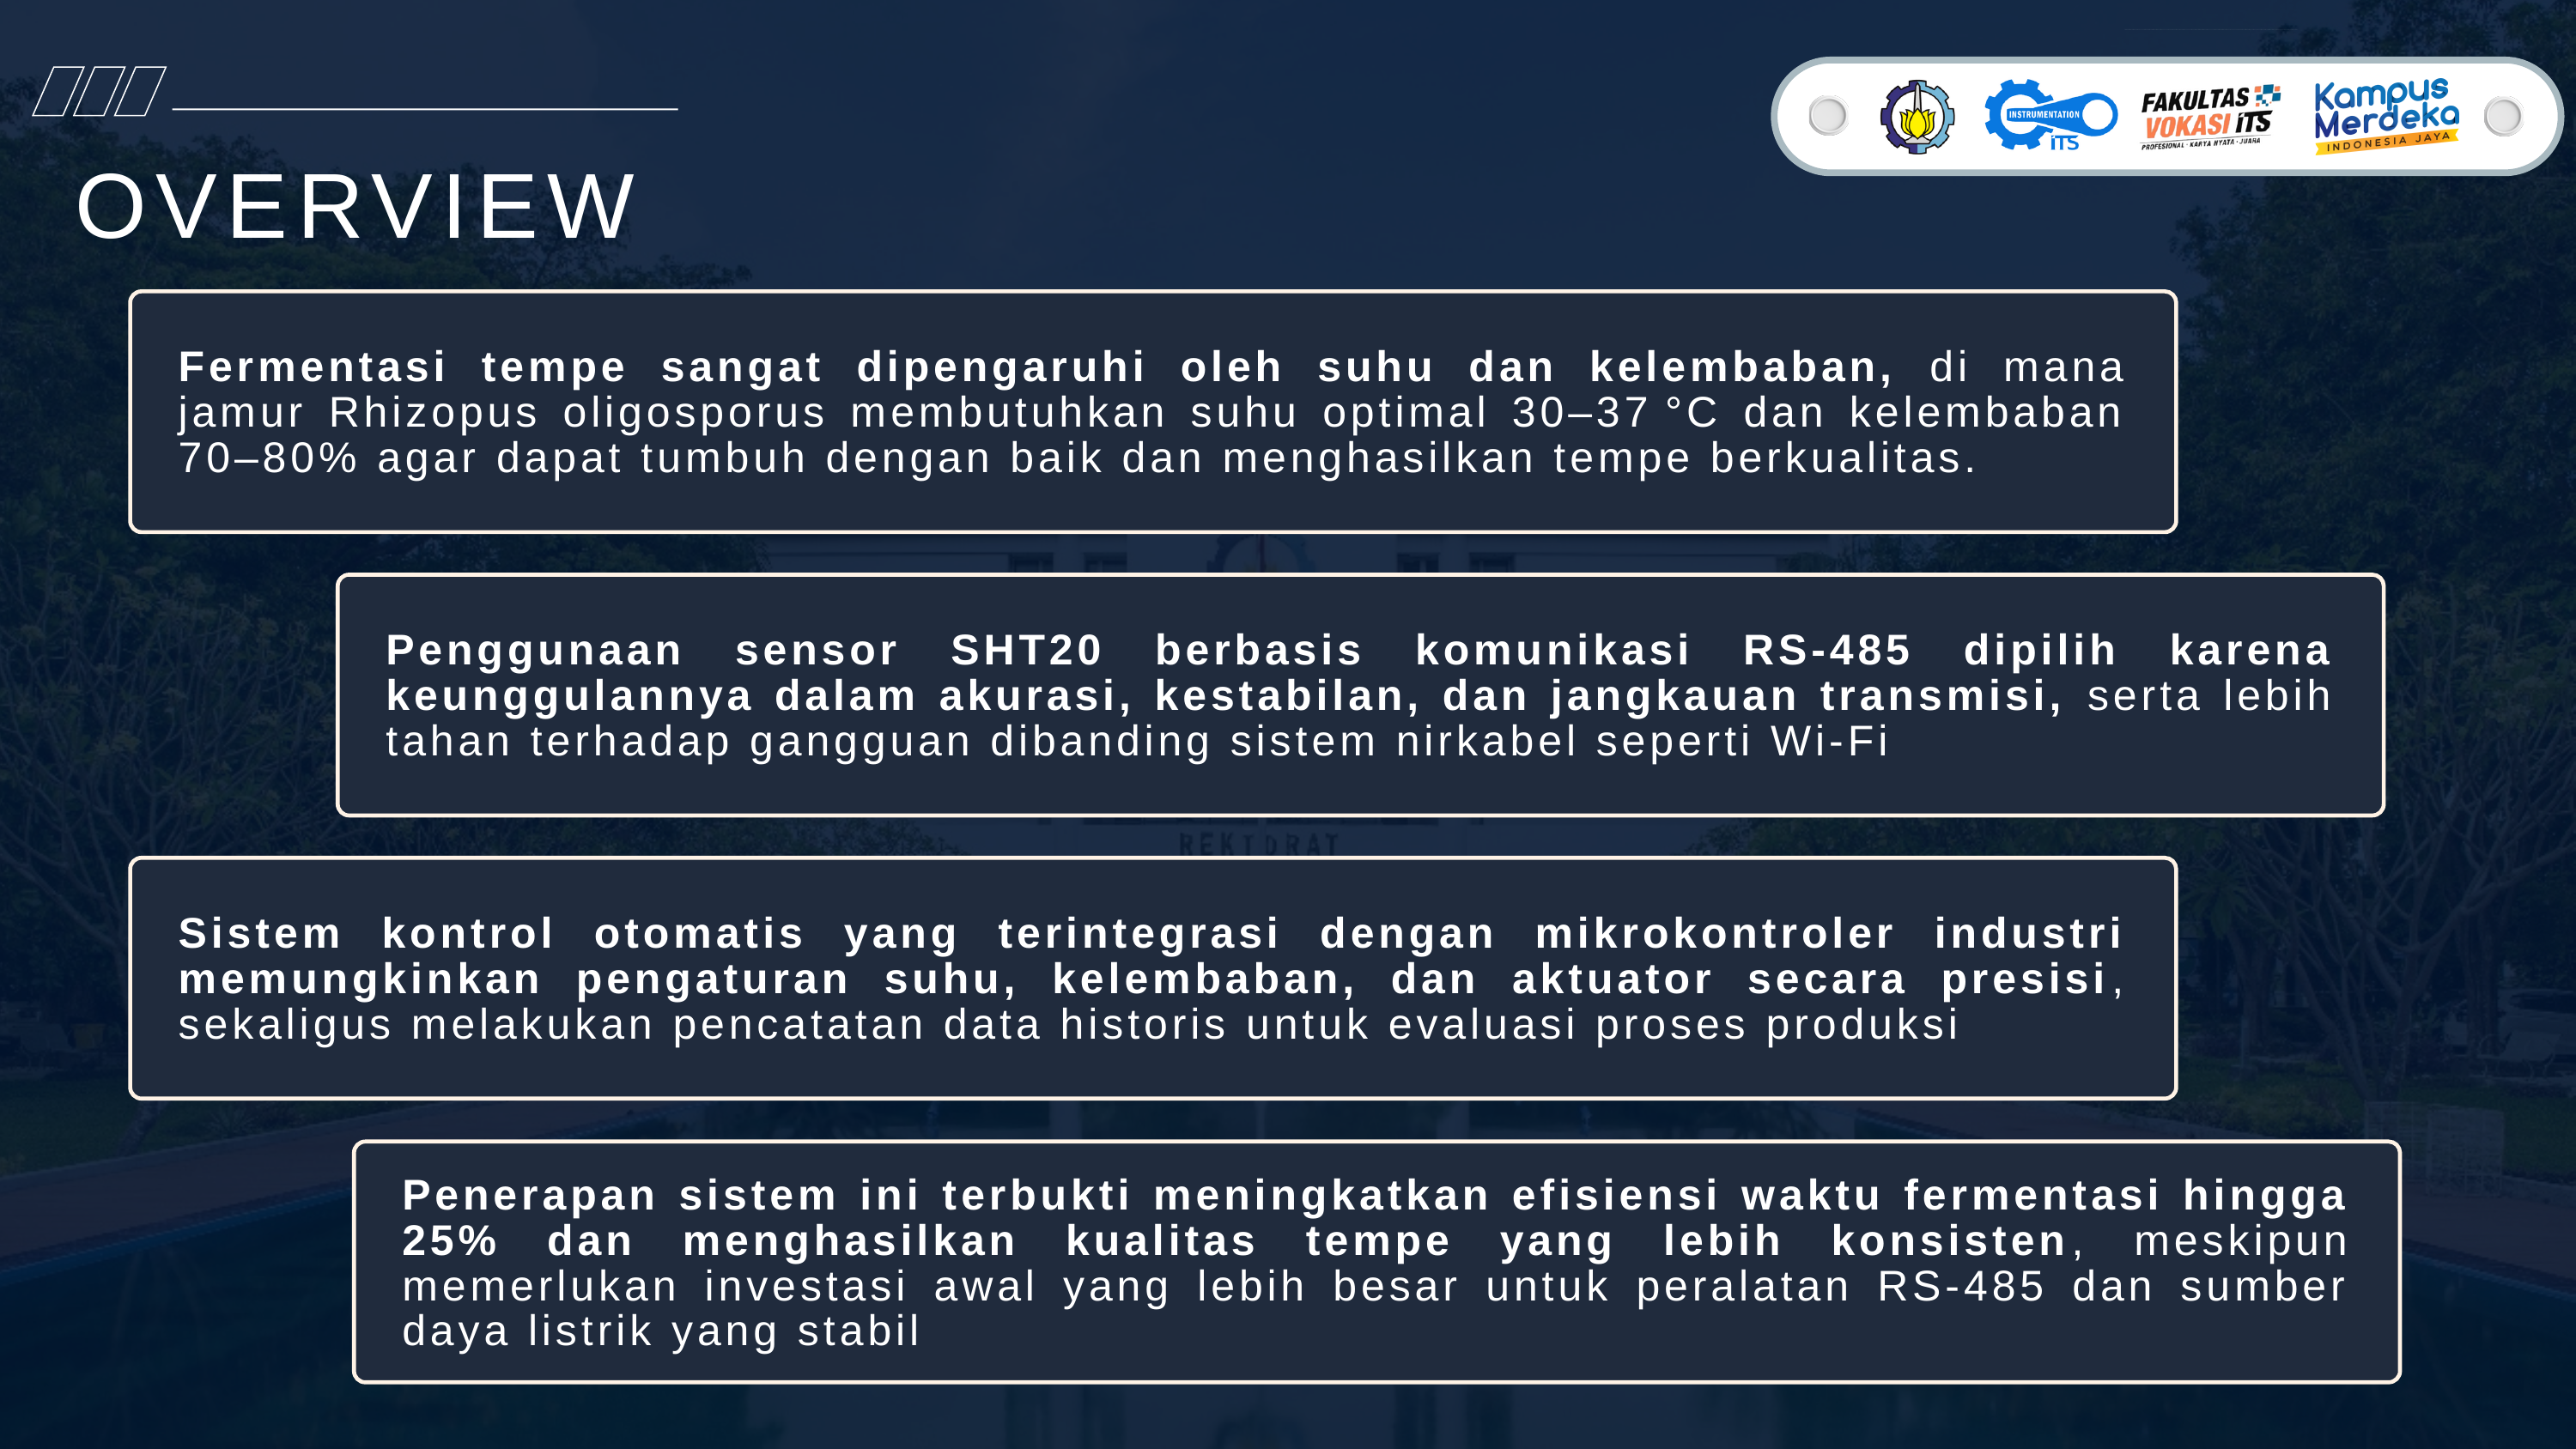

OVERVIEW

Fermentasi tempe sangat dipengaruhi oleh suhu dan kelembaban, di mana jamur Rhizopus oligosporus membutuhkan suhu optimal 30–37 °C dan kelembaban 70–80% agar dapat tumbuh dengan baik dan menghasilkan tempe berkualitas.

Penggunaan sensor SHT20 berbasis komunikasi RS-485 dipilih karena keunggulannya dalam akurasi, kestabilan, dan jangkauan transmisi, serta lebih tahan terhadap gangguan dibanding sistem nirkabel seperti Wi-Fi

Sistem kontrol otomatis yang terintegrasi dengan mikrokontroler industri memungkinkan pengaturan suhu, kelembaban, dan aktuator secara presisi, sekaligus melakukan pencatatan data historis untuk evaluasi proses produksi

Penerapan sistem ini terbukti meningkatkan efisiensi waktu fermentasi hingga 25% dan menghasilkan kualitas tempe yang lebih konsisten, meskipun memerlukan investasi awal yang lebih besar untuk peralatan RS-485 dan sumber daya listrik yang stabil